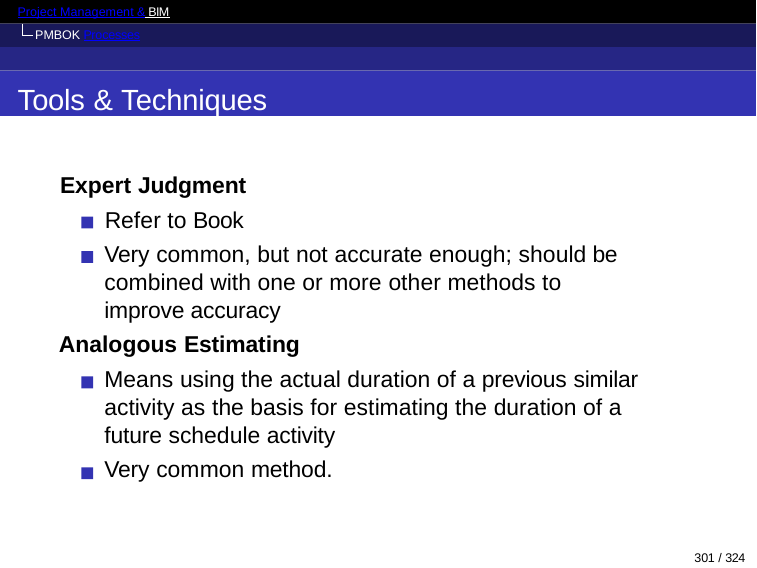

Project Management & BIM PMBOK Processes

Tools & Techniques
Expert Judgment
Refer to Book
Very common, but not accurate enough; should be combined with one or more other methods to improve accuracy
Analogous Estimating
Means using the actual duration of a previous similar activity as the basis for estimating the duration of a future schedule activity
Very common method.

301 / 324